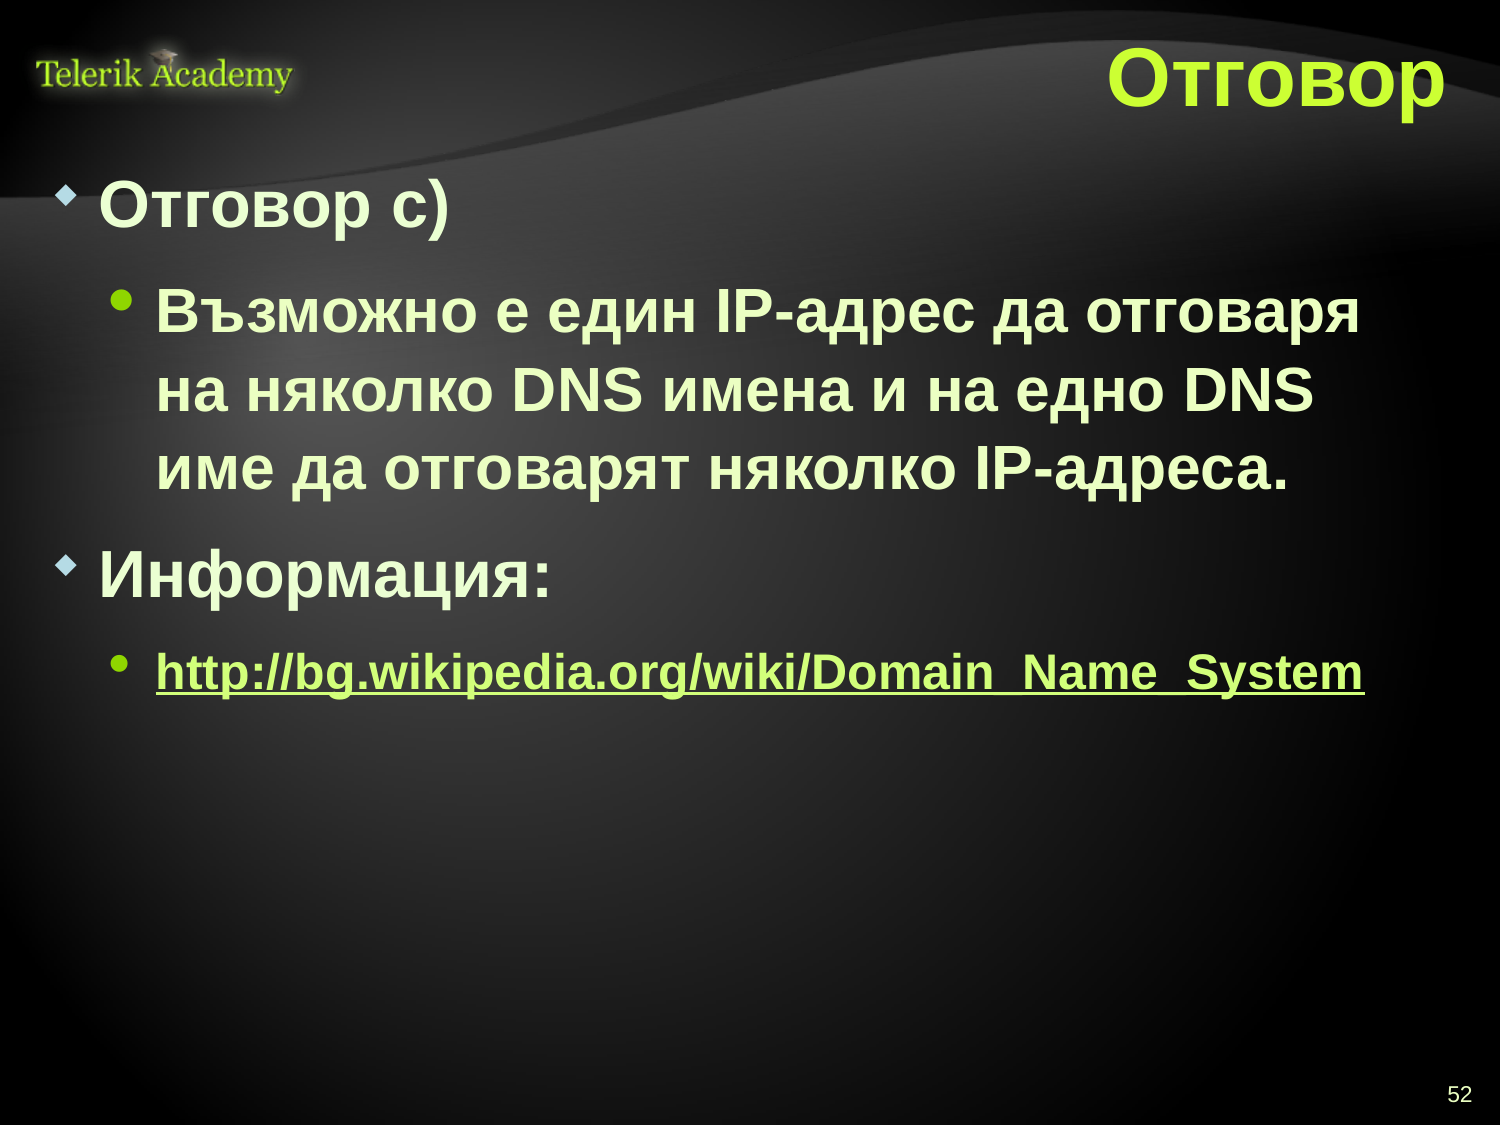

# Отговор
Отговор c)
Възможно е един IP-адрес да отговаря на няколко DNS имена и на едно DNS име да отговарят няколко IP-адреса.
Информация:
http://bg.wikipedia.org/wiki/Domain_Name_System
52